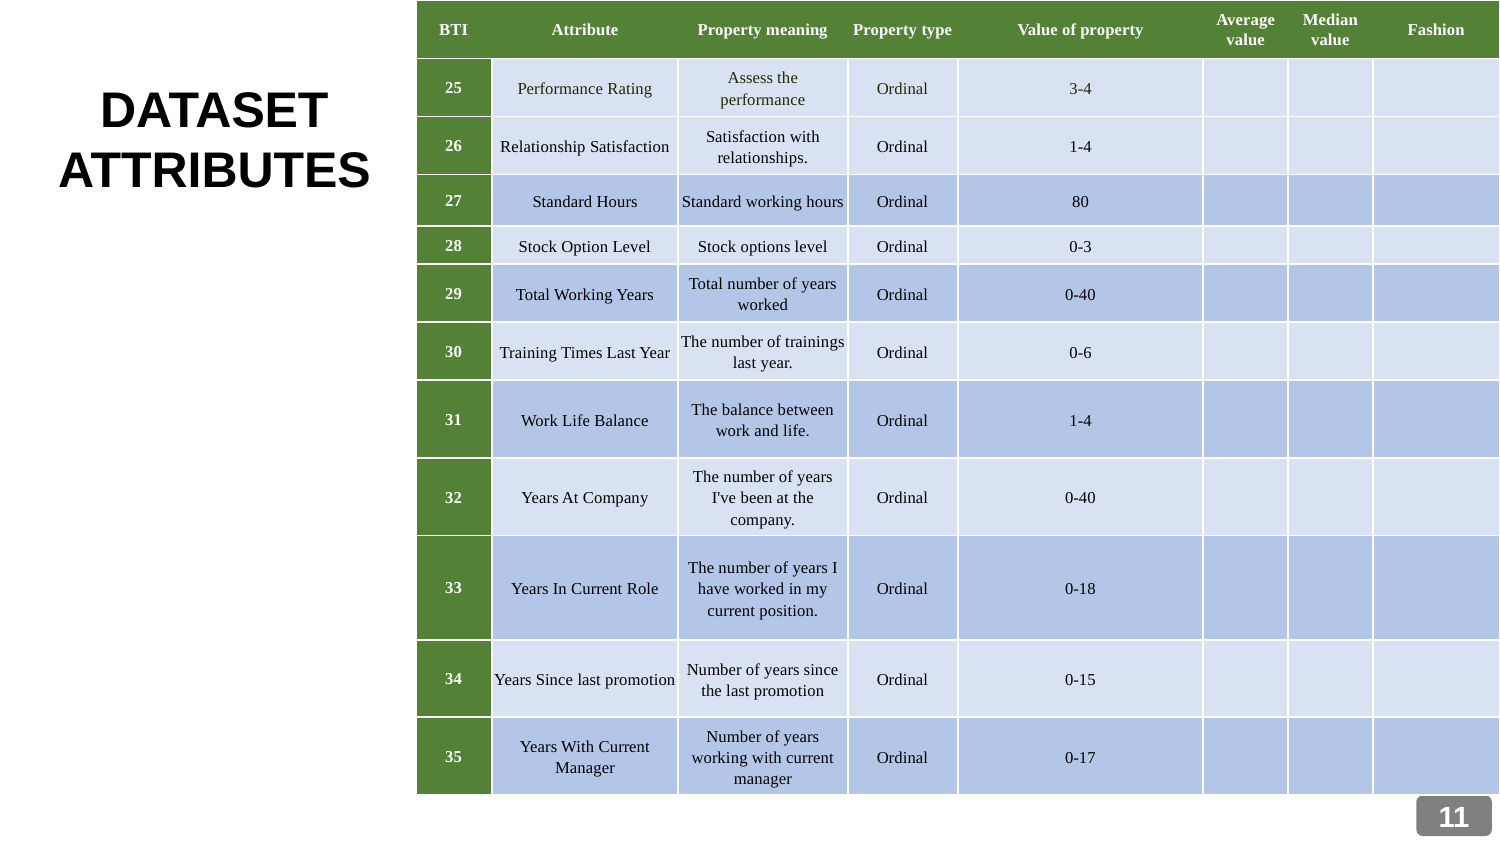

| BTI | Attribute | Property meaning | Property type | Value of property | Average value | Median value | Fashion |
| --- | --- | --- | --- | --- | --- | --- | --- |
| 25 | Performance Rating | Assess the performance | Ordinal | 3-4 |  |  |  |
| 26 | Relationship Satisfaction | Satisfaction with relationships. | Ordinal | 1-4 |  |  |  |
| 27 | Standard Hours | Standard working hours | Ordinal | 80 |  |  |  |
| 28 | Stock Option Level | Stock options level | Ordinal | 0-3 |  |  |  |
| 29 | Total Working Years | Total number of years worked | Ordinal | 0-40 |  |  |  |
| 30 | Training Times Last Year | The number of trainings last year. | Ordinal | 0-6 |  |  |  |
| 31 | Work Life Balance | The balance between work and life. | Ordinal | 1-4 |  |  |  |
| 32 | Years At Company | The number of years I've been at the company. | Ordinal | 0-40 |  |  |  |
| 33 | Years In Current Role | The number of years I have worked in my current position. | Ordinal | 0-18 |  |  |  |
| 34 | Years Since last promotion | Number of years since the last promotion | Ordinal | 0-15 |  |  |  |
| 35 | Years With Current Manager | Number of years working with current manager | Ordinal | 0-17 |  |  |  |
DATASET ATTRIBUTES
11